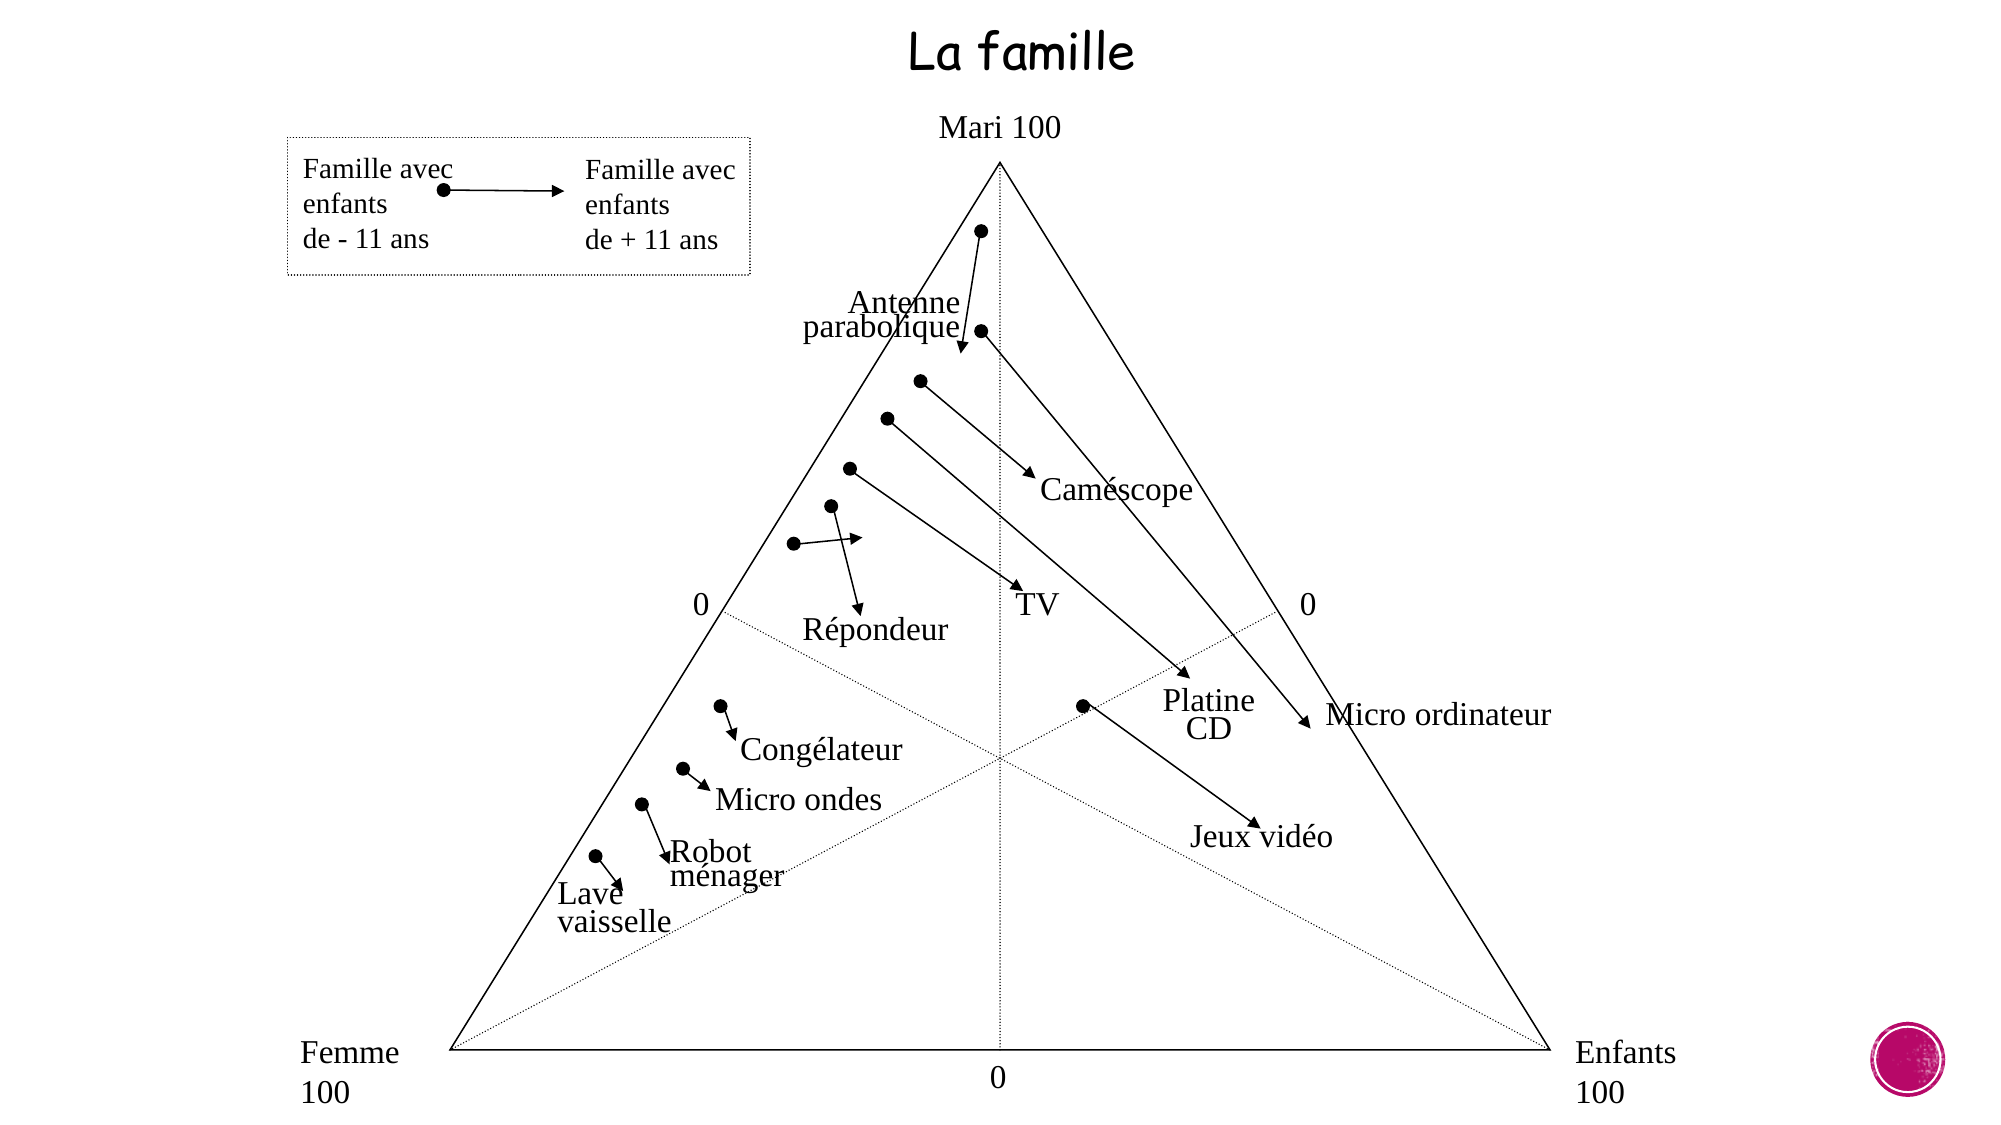

La famille
Mari 100

Famille avec
enfants
de - 11 ans
Famille avec
enfants
de + 11 ans

Antenne
parabolique

Caméscope

0
TV
0

Répondeur

Platine
CD
Micro ordinateur

Congélateur

Micro ondes

Jeux vidéo

Robot
ménager

Lave
vaisselle

Femme
100
Enfants
100
0